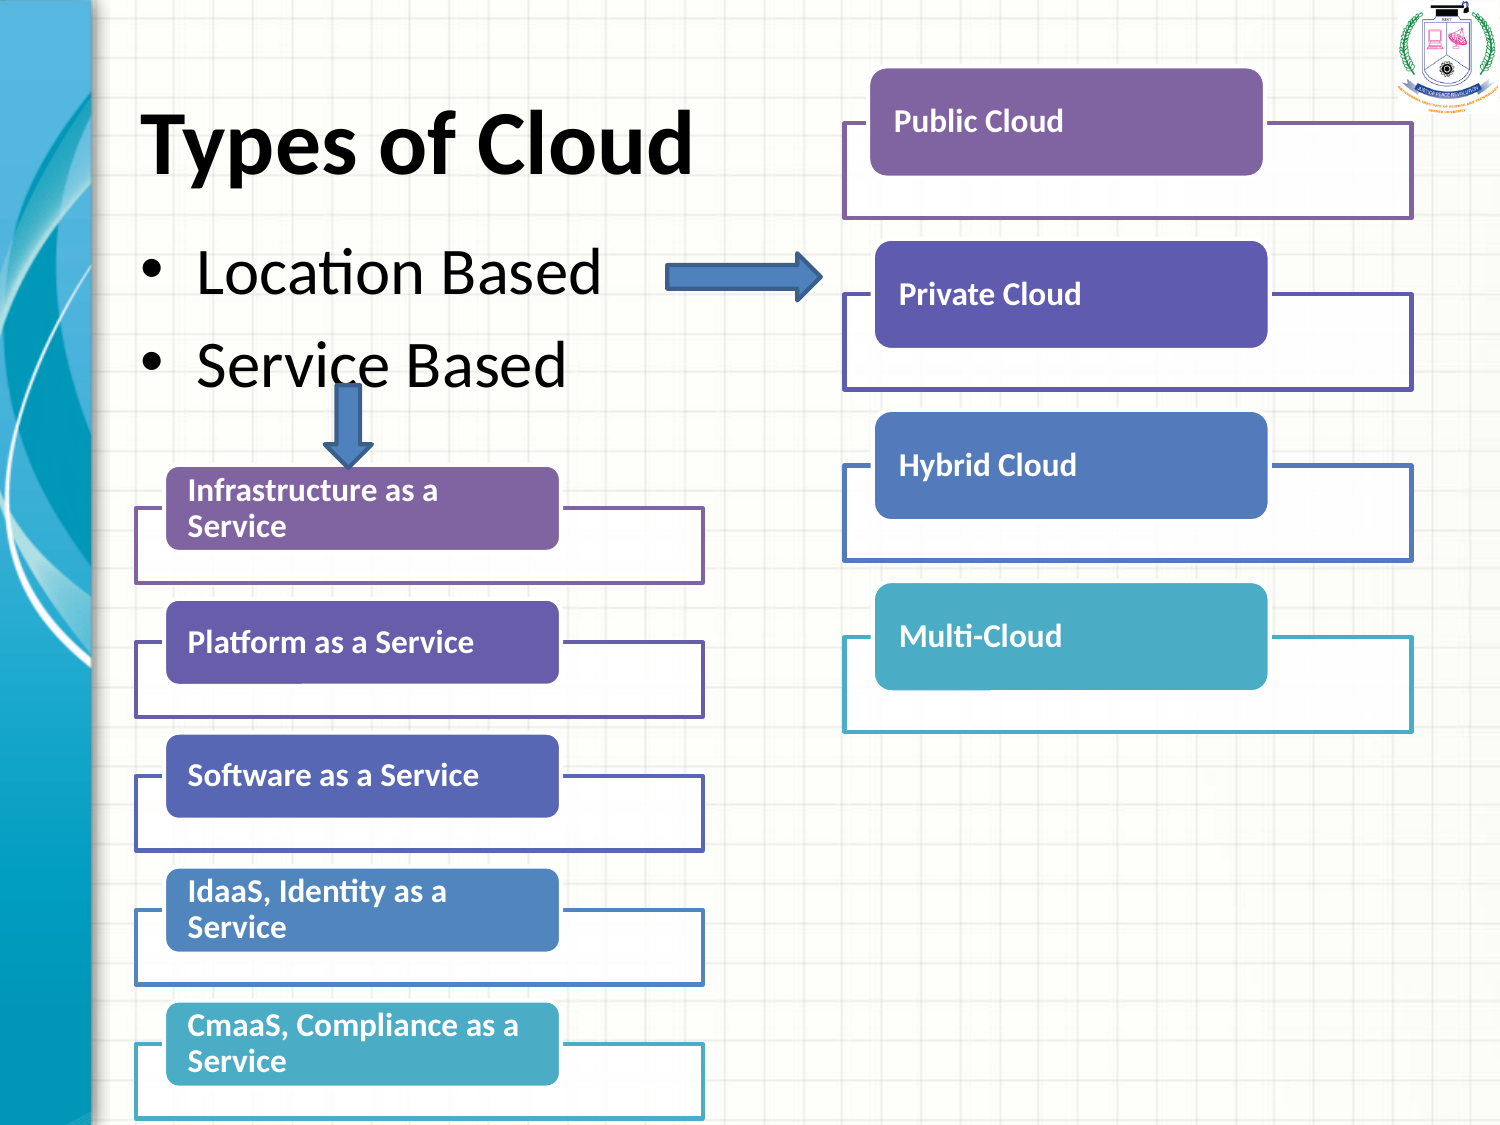

# Types of Cloud
Public Cloud
Private Cloud
Hybrid Cloud
Multi-Cloud
Location Based
Service Based

Infrastructure as a Service
Platform as a Service
Software as a Service
IdaaS, Identity as a Service
CmaaS, Compliance as a Service